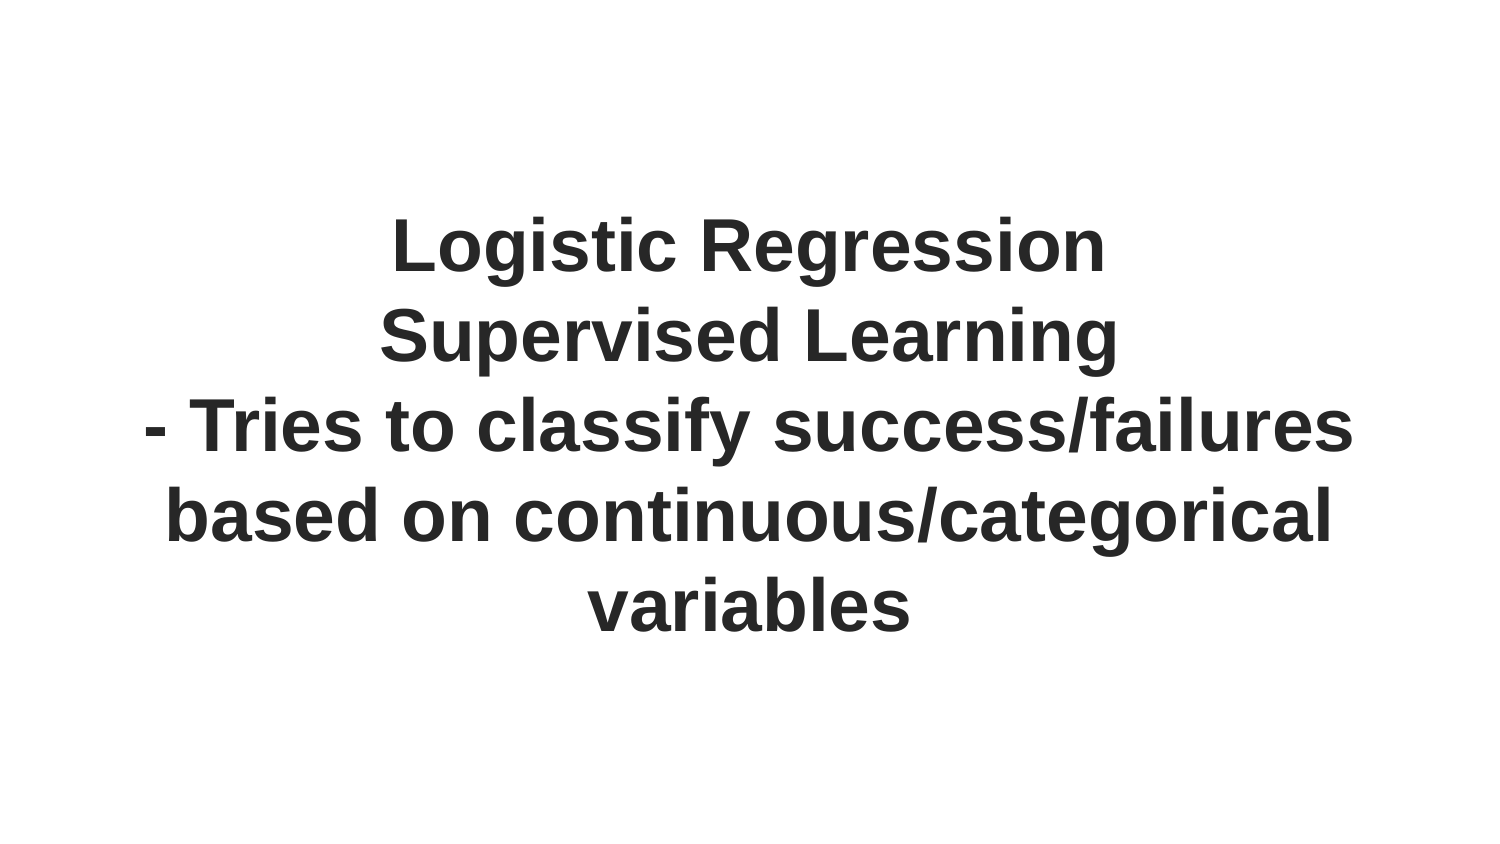

# Logistic Regression Supervised Learning - Tries to classify success/failures based on continuous/categorical variables